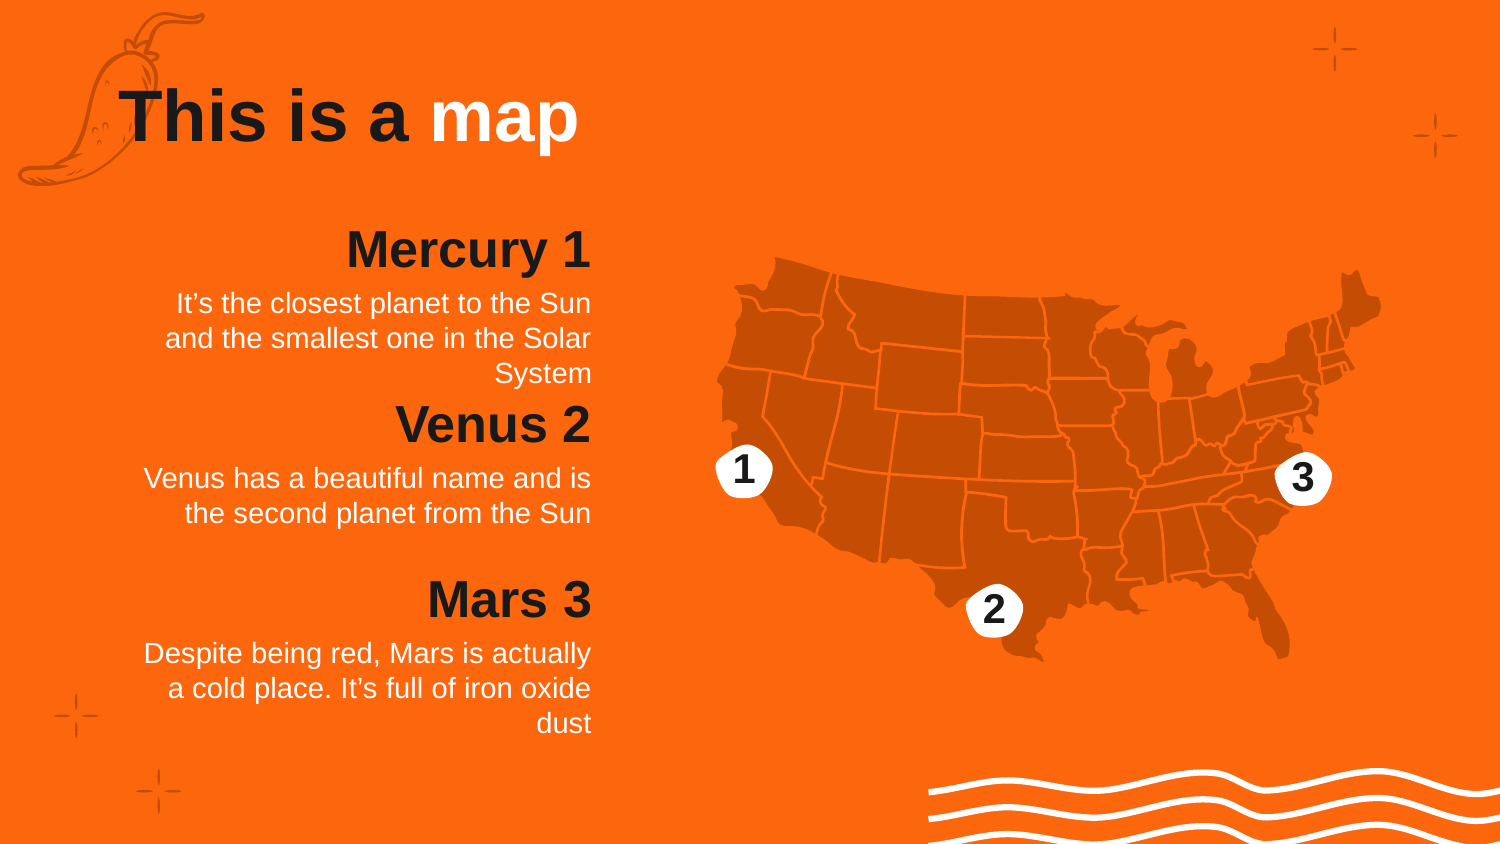

# This is a map
Mercury 1

It’s the closest planet to the Sun and the smallest one in the Solar System
Venus 2

1

3
Venus has a beautiful name and is the second planet from the Sun
Mars 3

2
Despite being red, Mars is actually a cold place. It’s full of iron oxide dust